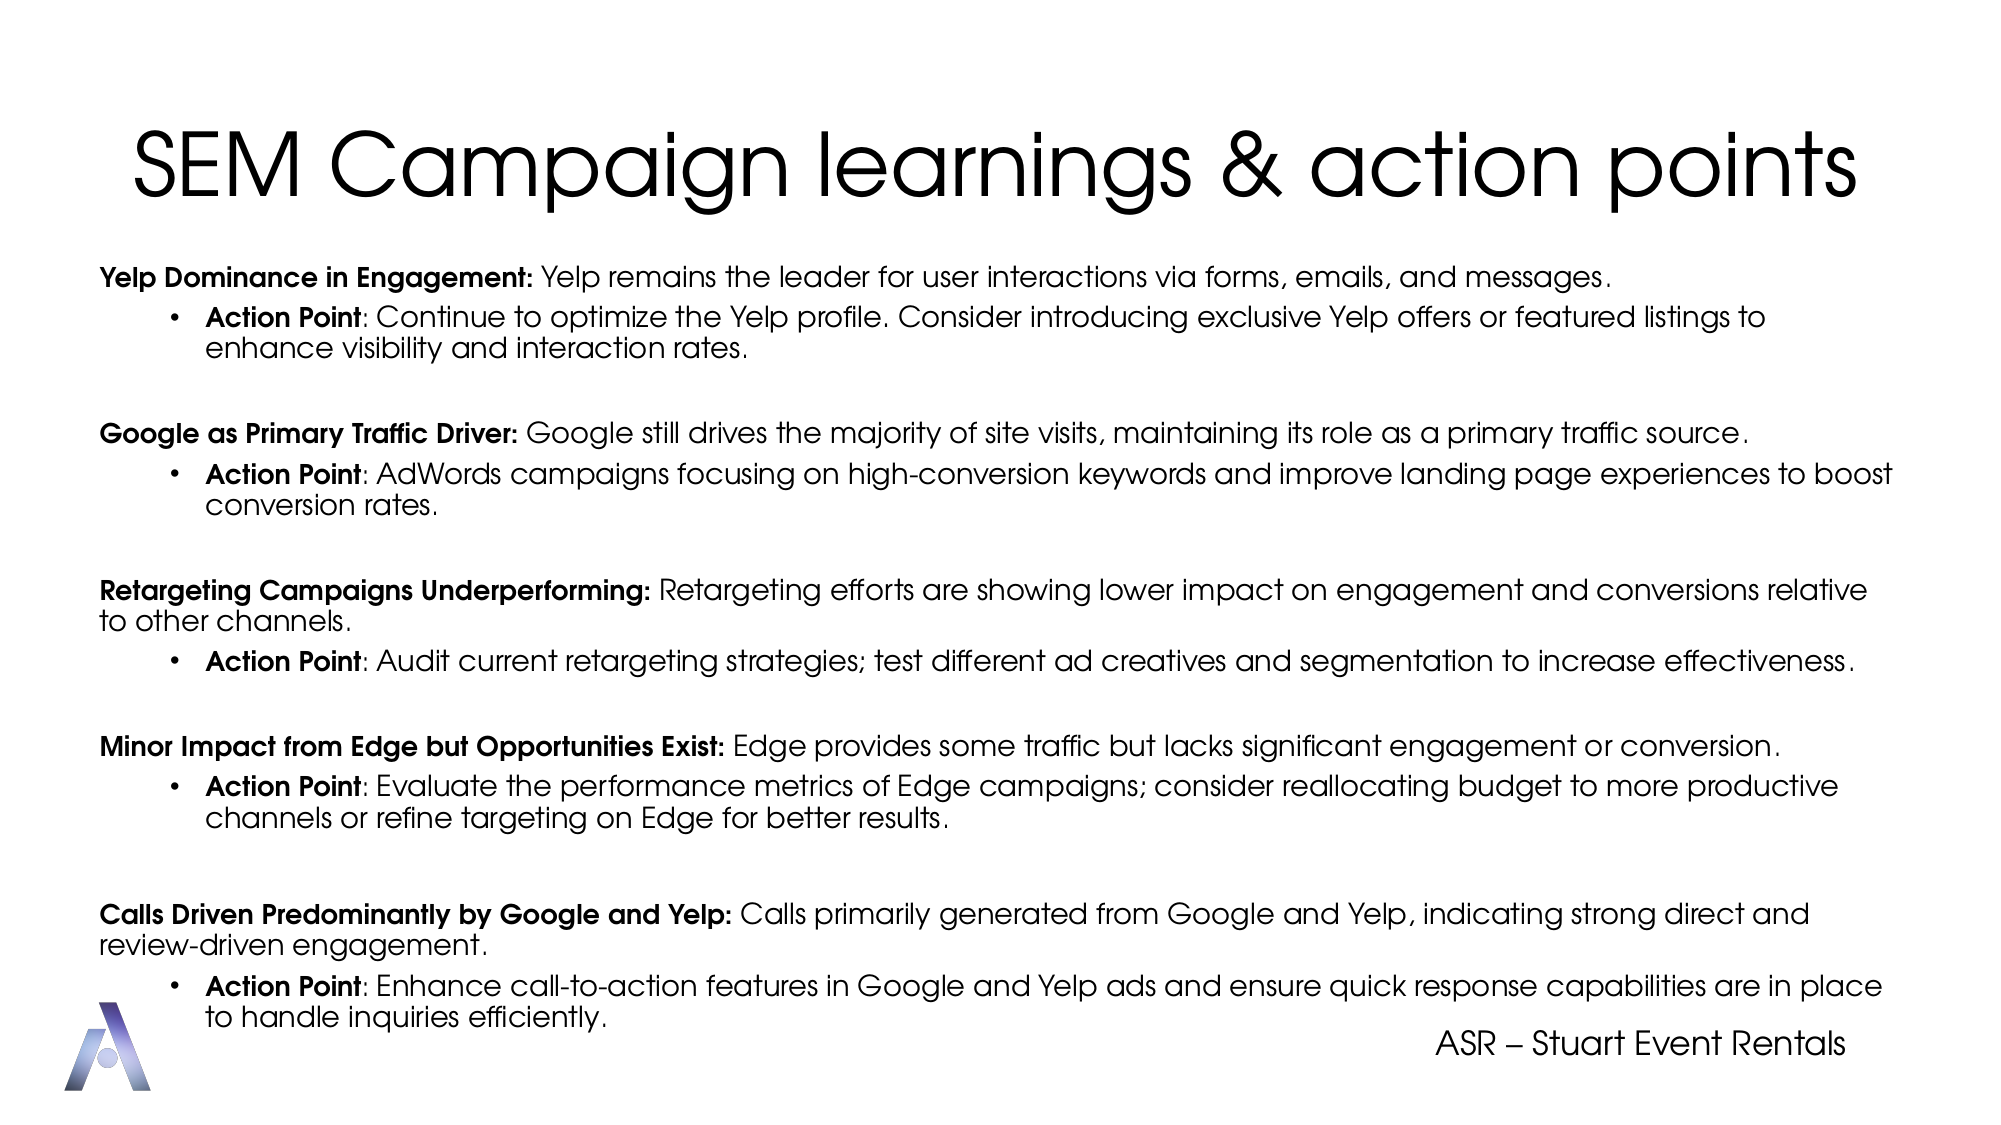

# SEM Campaign learnings & action points
Yelp Dominance in Engagement: Yelp remains the leader for user interactions via forms, emails, and messages.
Action Point: Continue to optimize the Yelp profile. Consider introducing exclusive Yelp offers or featured listings to enhance visibility and interaction rates.

Google as Primary Traffic Driver: Google still drives the majority of site visits, maintaining its role as a primary traffic source.
Action Point: AdWords campaigns focusing on high-conversion keywords and improve landing page experiences to boost conversion rates.

Retargeting Campaigns Underperforming: Retargeting efforts are showing lower impact on engagement and conversions relative to other channels.
Action Point: Audit current retargeting strategies; test different ad creatives and segmentation to increase effectiveness.

Minor Impact from Edge but Opportunities Exist: Edge provides some traffic but lacks significant engagement or conversion.
Action Point: Evaluate the performance metrics of Edge campaigns; consider reallocating budget to more productive channels or refine targeting on Edge for better results.

Calls Driven Predominantly by Google and Yelp: Calls primarily generated from Google and Yelp, indicating strong direct and review-driven engagement.
Action Point: Enhance call-to-action features in Google and Yelp ads and ensure quick response capabilities are in place to handle inquiries efficiently.

ASR – Stuart Event Rentals